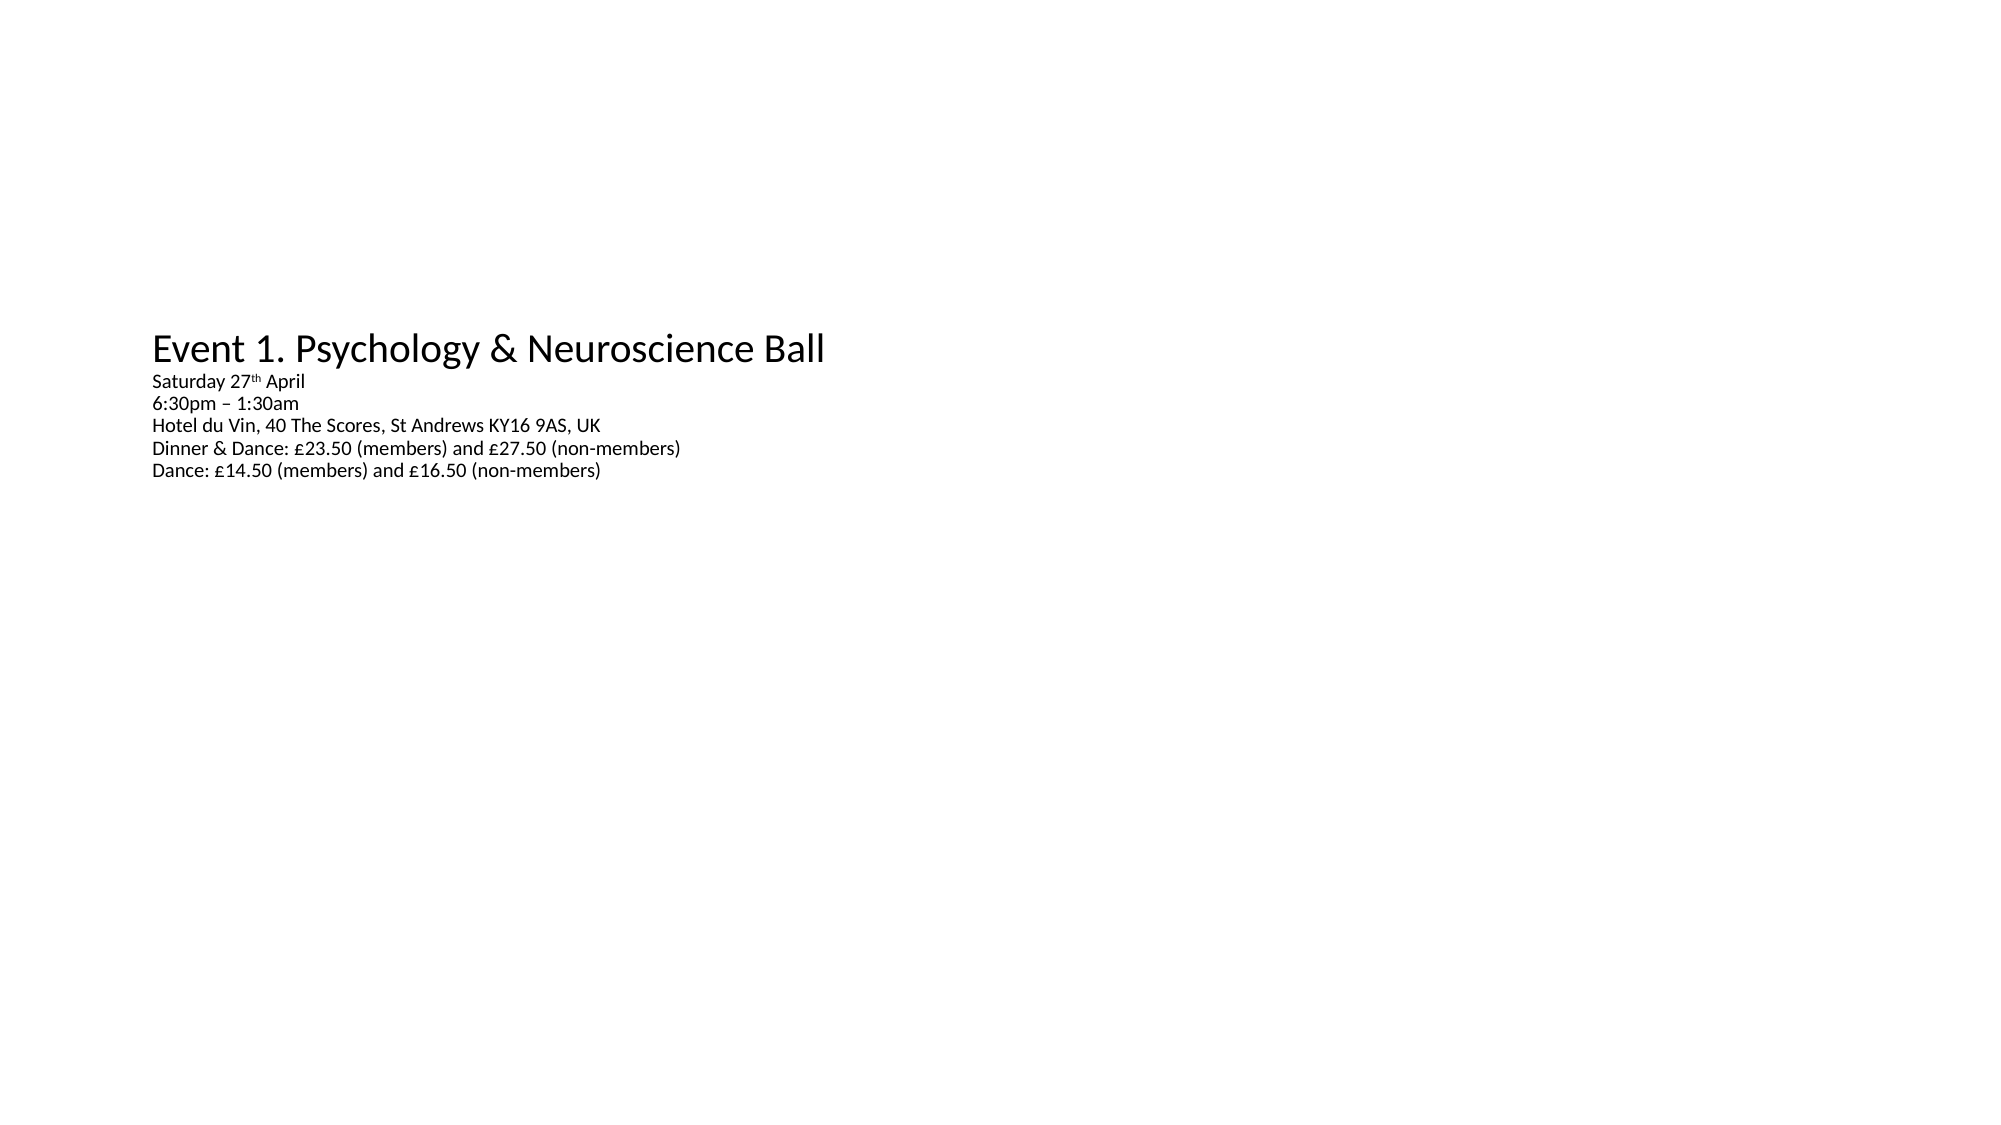

# Event 1. Psychology & Neuroscience Ball Saturday 27th April 6:30pm – 1:30am Hotel du Vin, 40 The Scores, St Andrews KY16 9AS, UK Dinner & Dance: £23.50 (members) and £27.50 (non-members) Dance: £14.50 (members) and £16.50 (non-members)